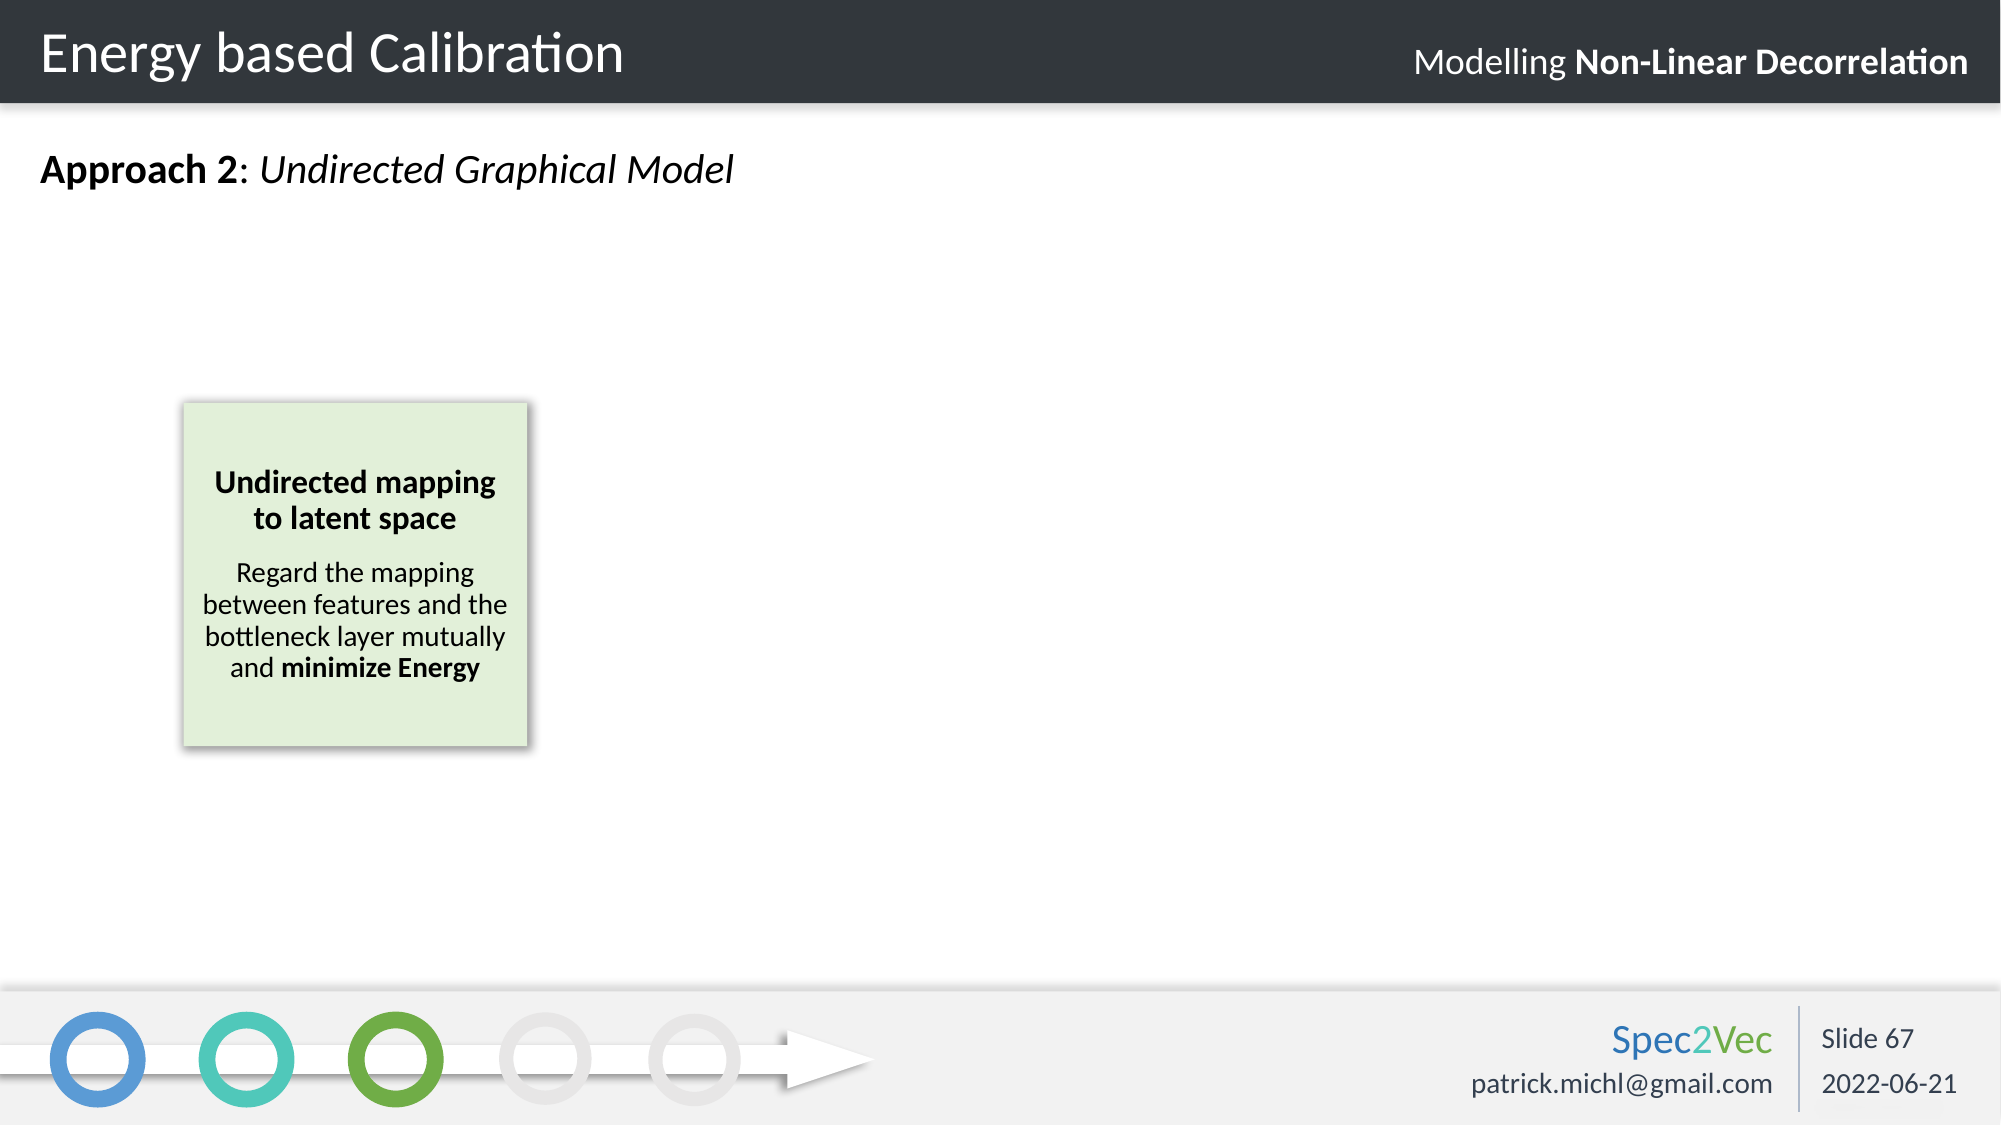

Energy based Calibration
Modelling Non-Linear Decorrelation
Approach 2: Undirected Graphical Model
Undirected mapping
to latent space
Regard the mapping between features and the bottleneck layer mutually and minimize Energy